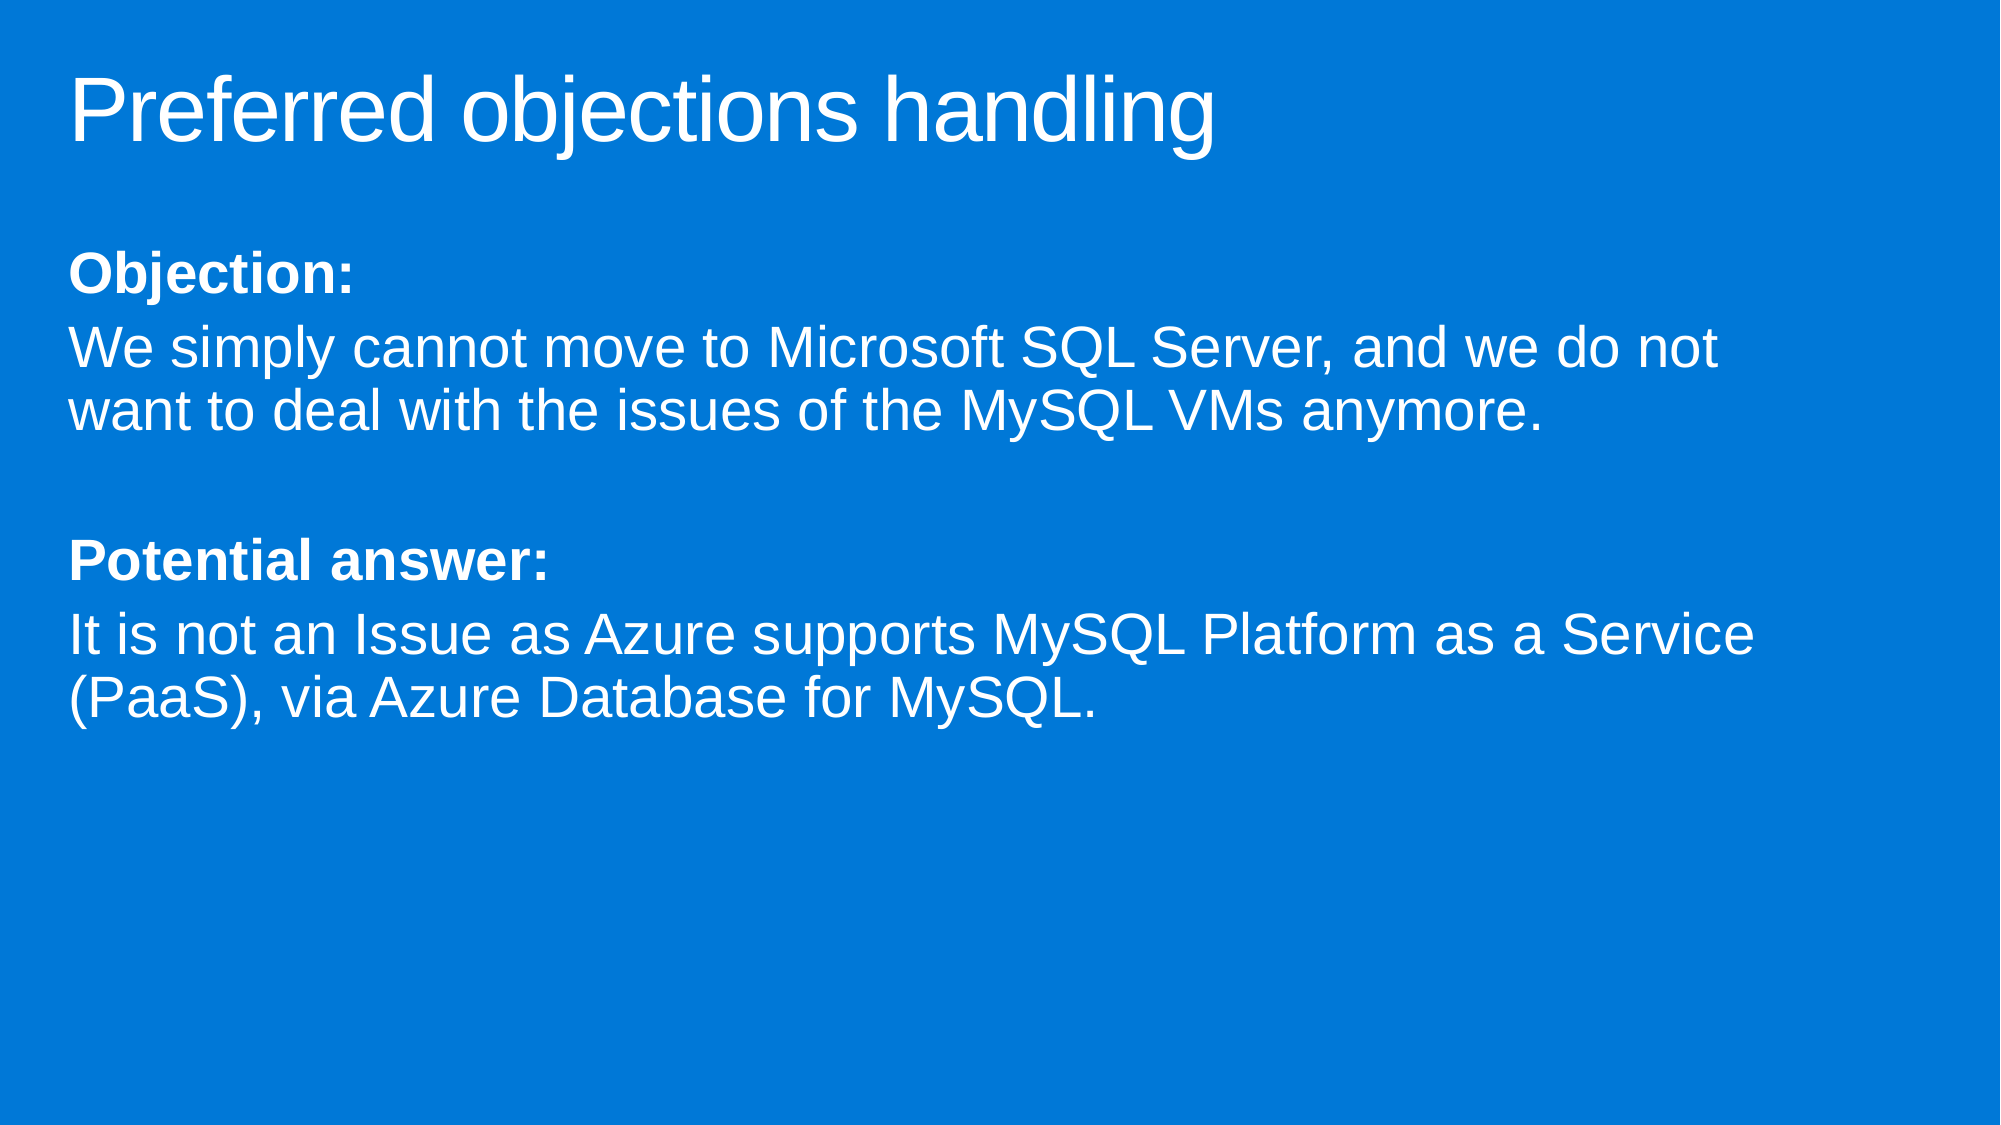

# Preferred objections handling
Objection:
We simply cannot move to Microsoft SQL Server, and we do not want to deal with the issues of the MySQL VMs anymore.

Potential answer:
It is not an Issue as Azure supports MySQL Platform as a Service (PaaS), via Azure Database for MySQL.